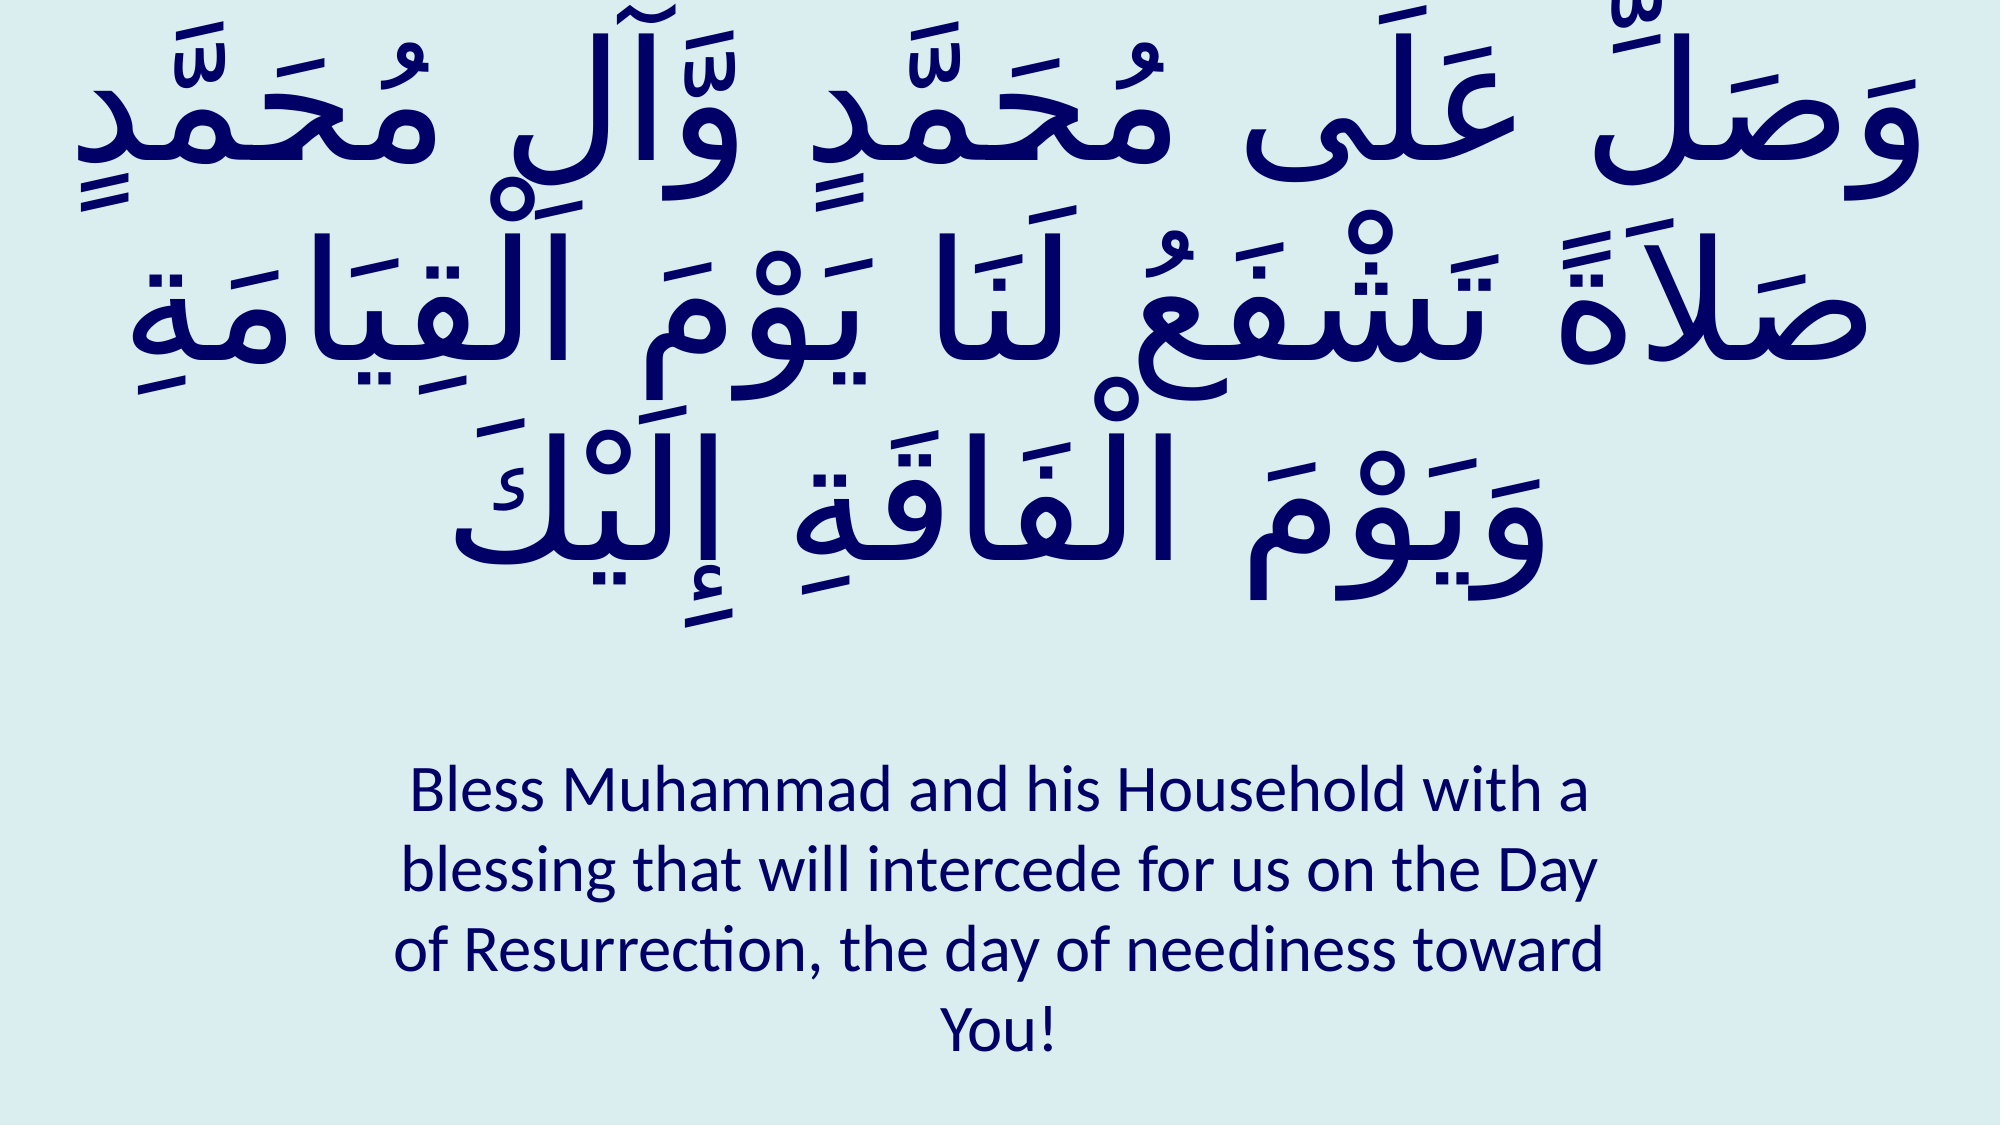

# وَصَلِّ عَلَى مُحَمَّدٍ وَّآلِ مُحَمَّدٍ صَلاَةً تَشْفَعُ لَنَا يَوْمَ الْقِيَامَةِ وَيَوْمَ الْفَاقَةِ إِلَيْكَ
Bless Muhammad and his Household with a blessing that will intercede for us on the Day of Resurrection, the day of neediness toward You!